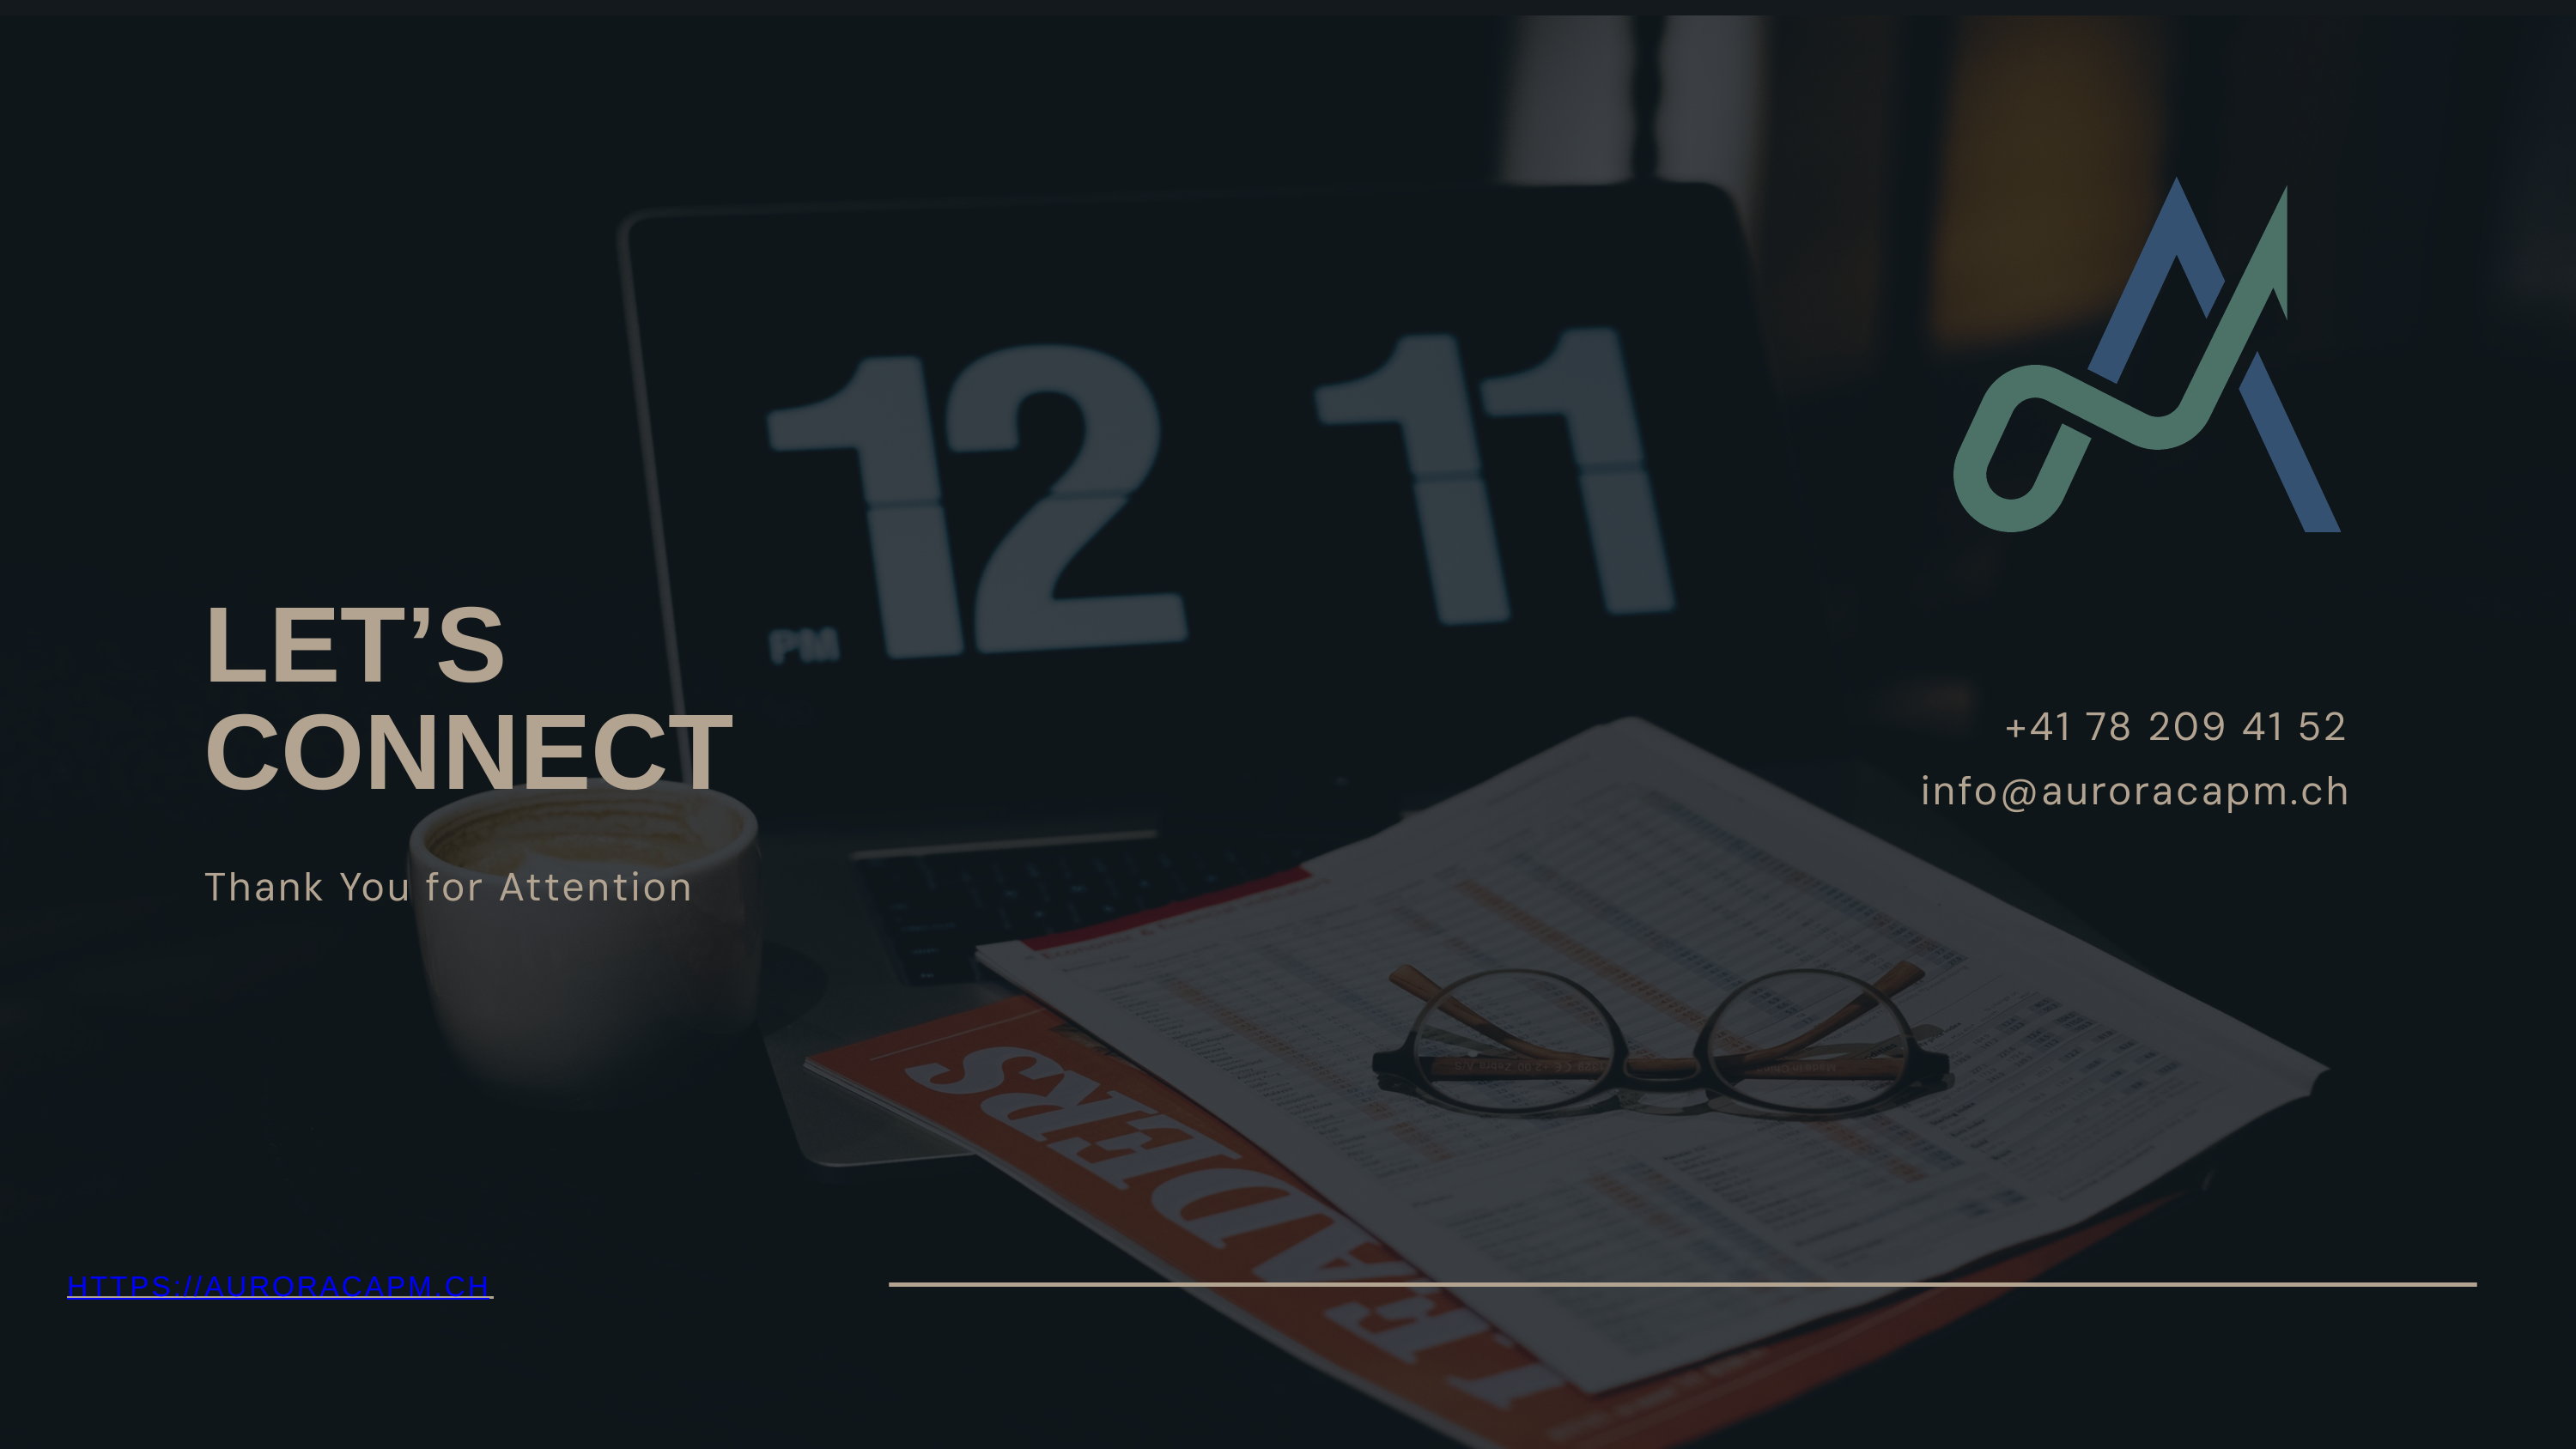

LET’S

CONNECT
Thank You for Attention
+41 78 209 41 52 info@auroracapm.ch
HTTPS://AURORACAPM.CH